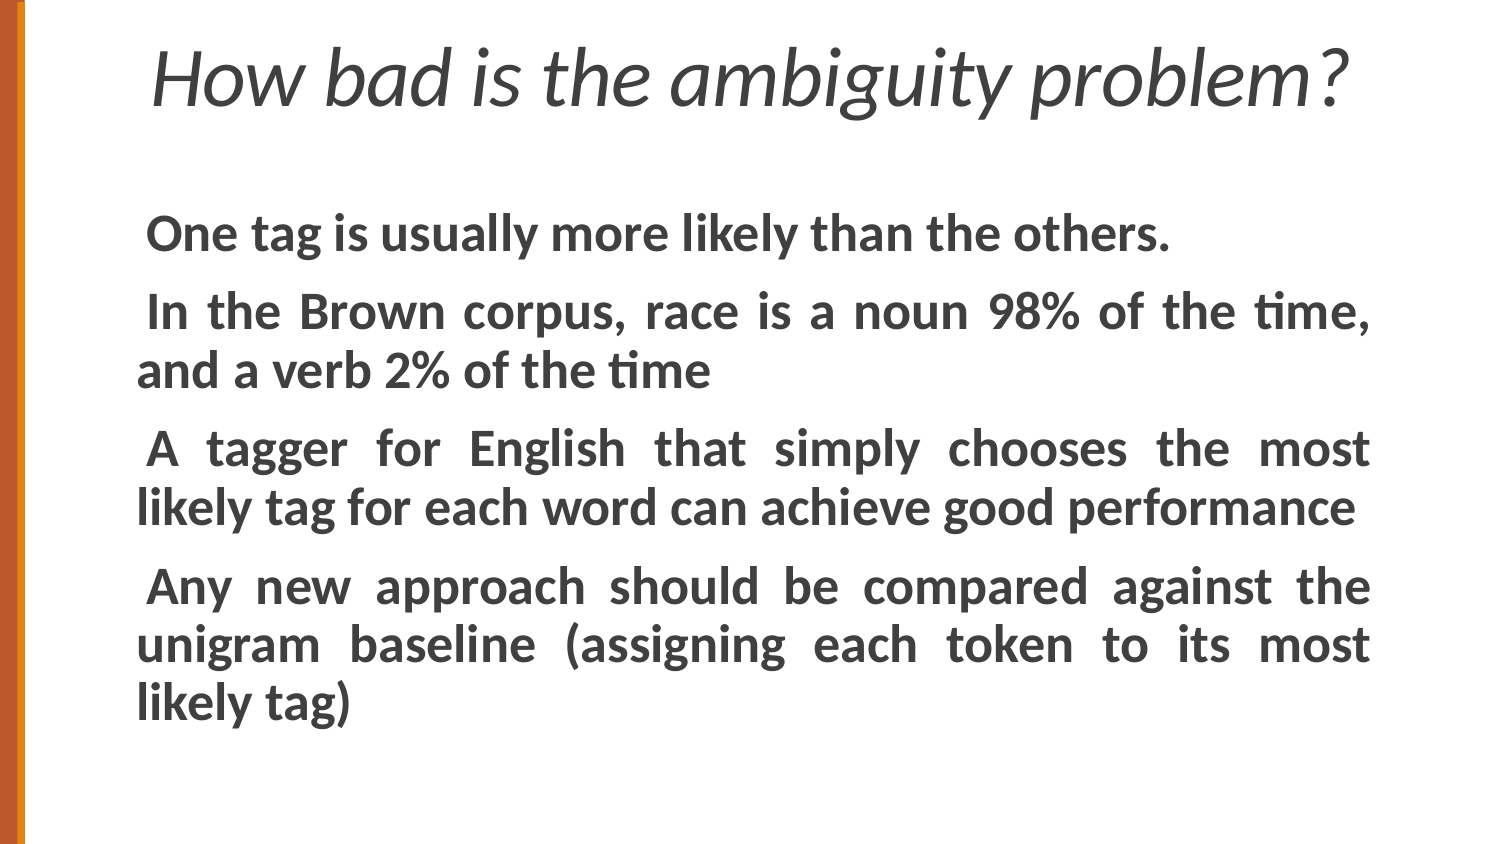

# How bad is the ambiguity problem?
One tag is usually more likely than the others.
In the Brown corpus, race is a noun 98% of the time, and a verb 2% of the time
A tagger for English that simply chooses the most likely tag for each word can achieve good performance
Any new approach should be compared against the unigram baseline (assigning each token to its most likely tag)